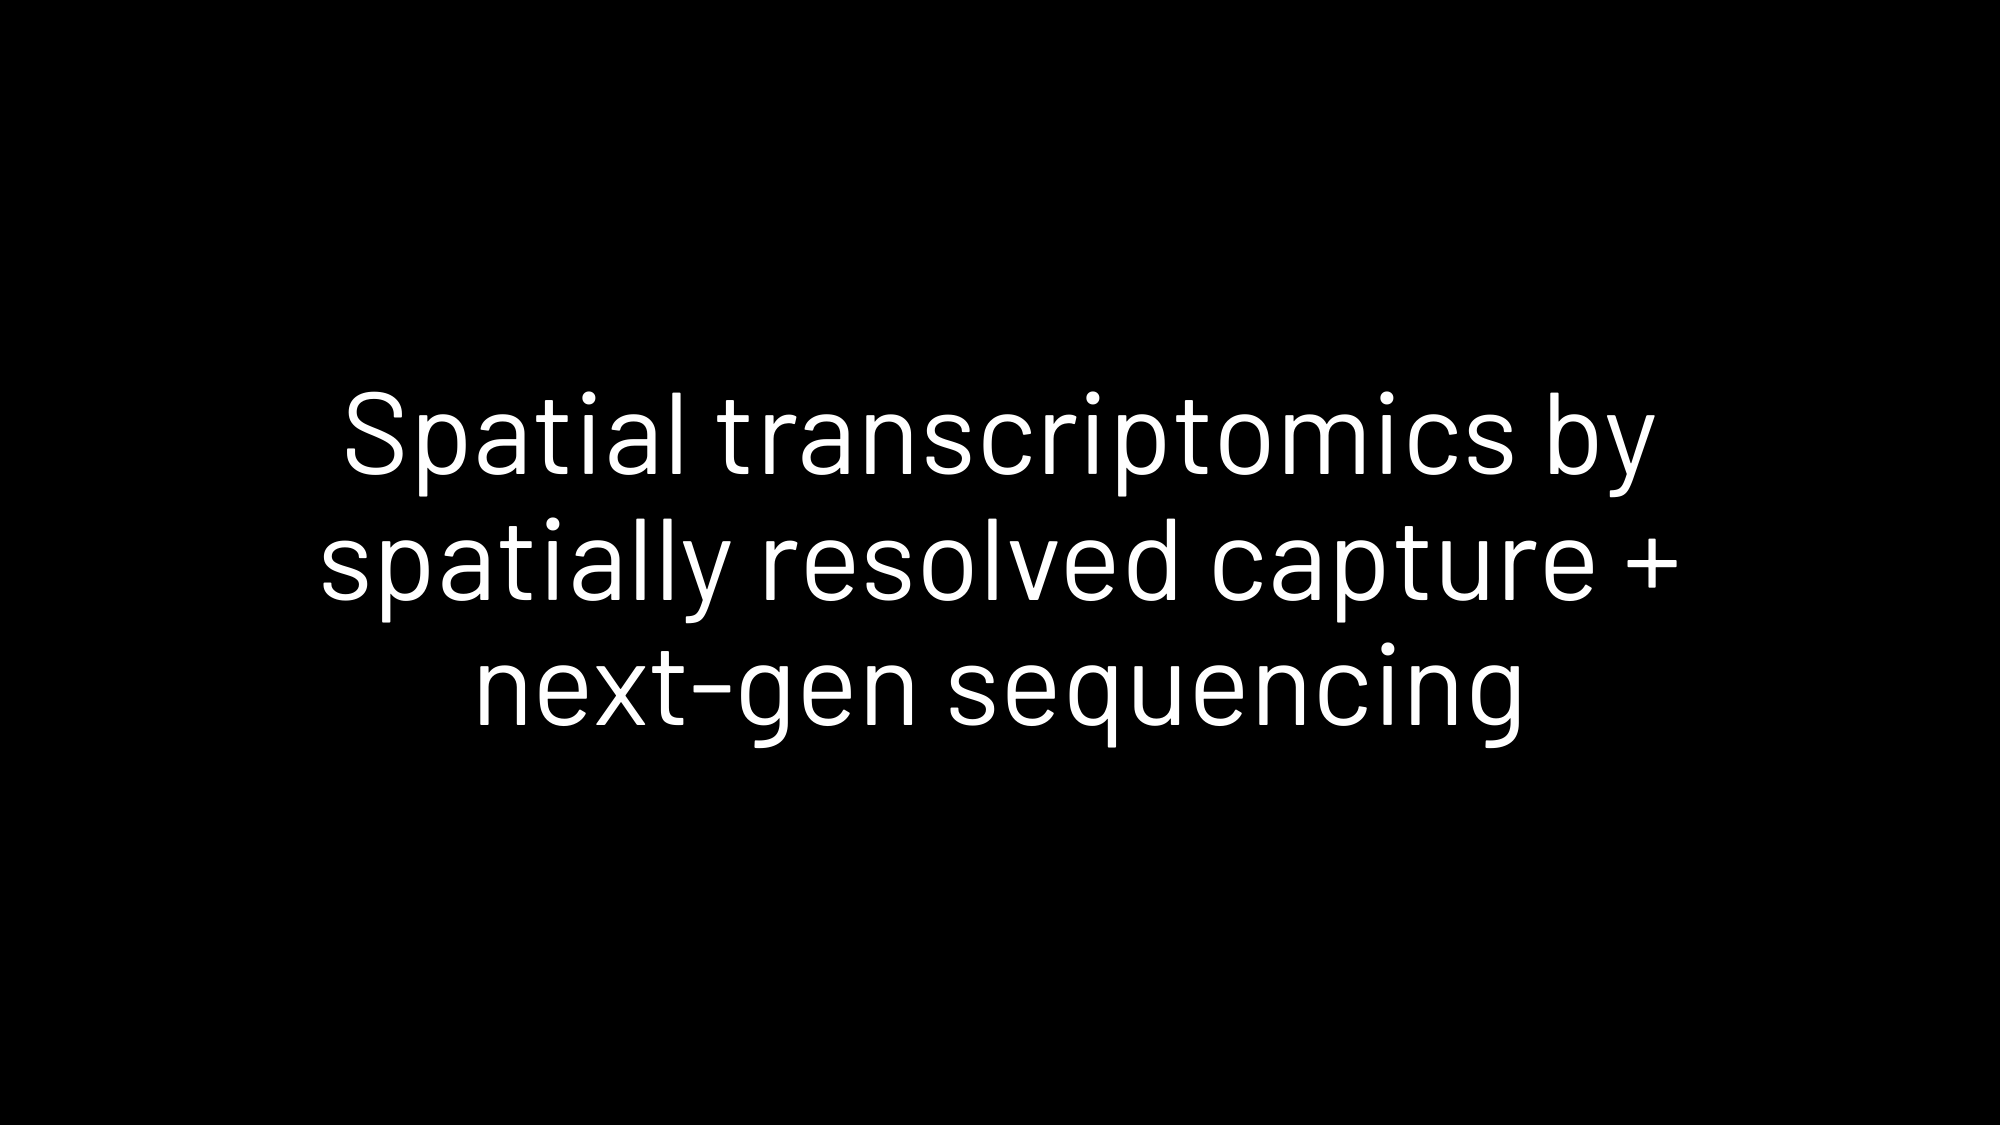

# Spatial transcriptomics by spatially resolved capture + next-gen sequencing